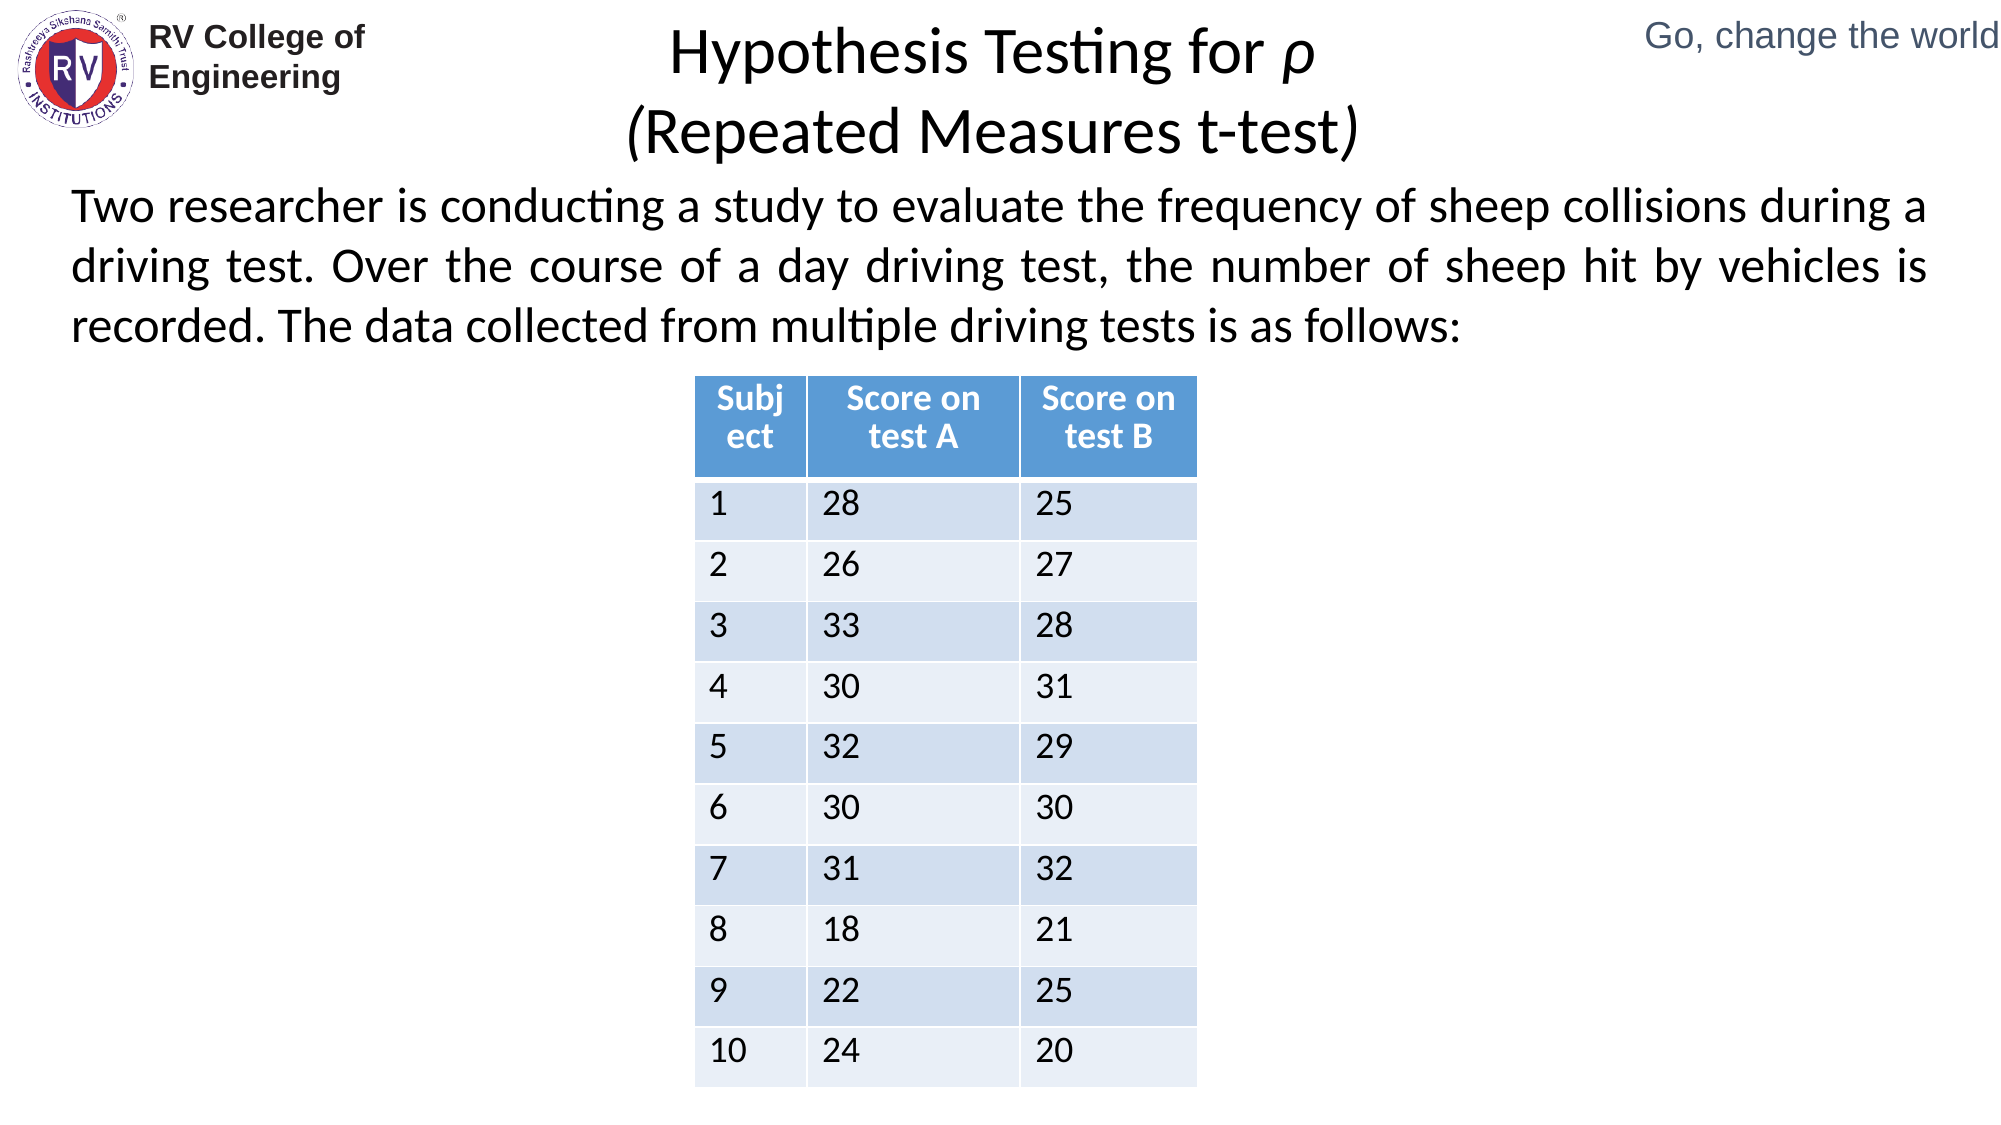

Hypothesis Testing for ρ
(Repeated Measures t-test)
Mechanical  Engineering Department
Two researcher is conducting a study to evaluate the frequency of sheep collisions during a driving test. Over the course of a day driving test, the number of sheep hit by vehicles is recorded. The data collected from multiple driving tests is as follows:
| Subject | Score on test A | Score on test B |
| --- | --- | --- |
| 1 | 28 | 25 |
| 2 | 26 | 27 |
| 3 | 33 | 28 |
| 4 | 30 | 31 |
| 5 | 32 | 29 |
| 6 | 30 | 30 |
| 7 | 31 | 32 |
| 8 | 18 | 21 |
| 9 | 22 | 25 |
| 10 | 24 | 20 |